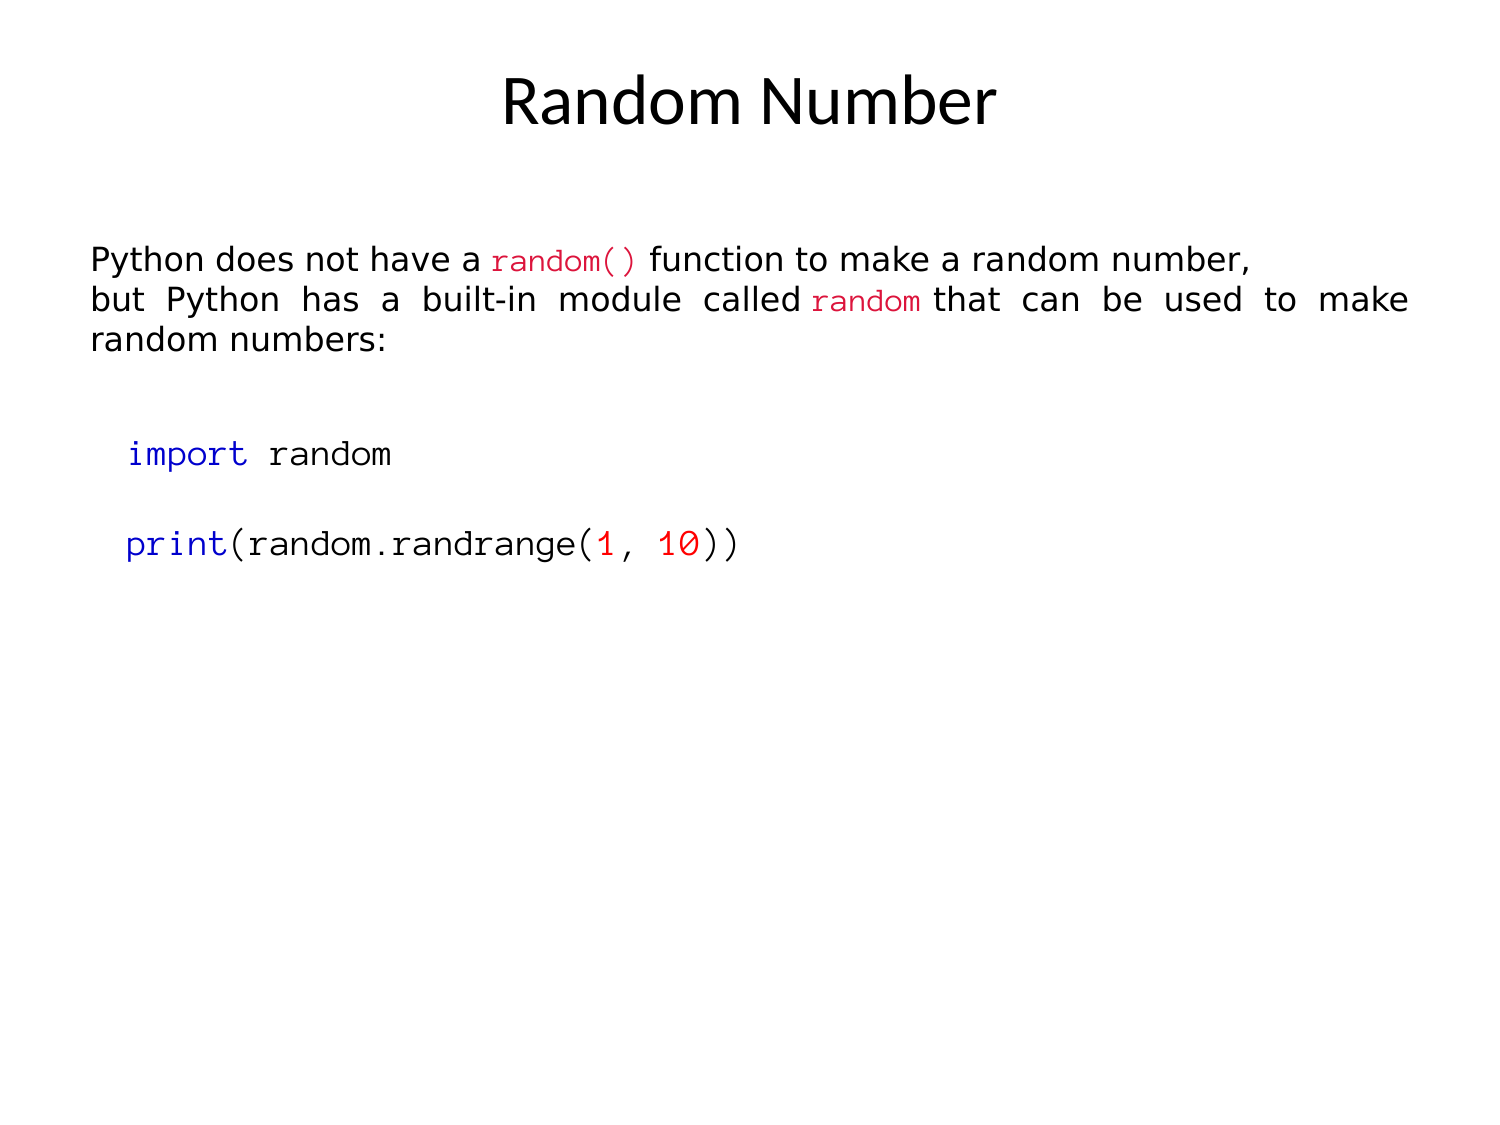

# Random Number
Python does not have a random() function to make a random number,
but Python has a built-in module called random that can be used to make random numbers:
import random
print(random.randrange(1, 10))